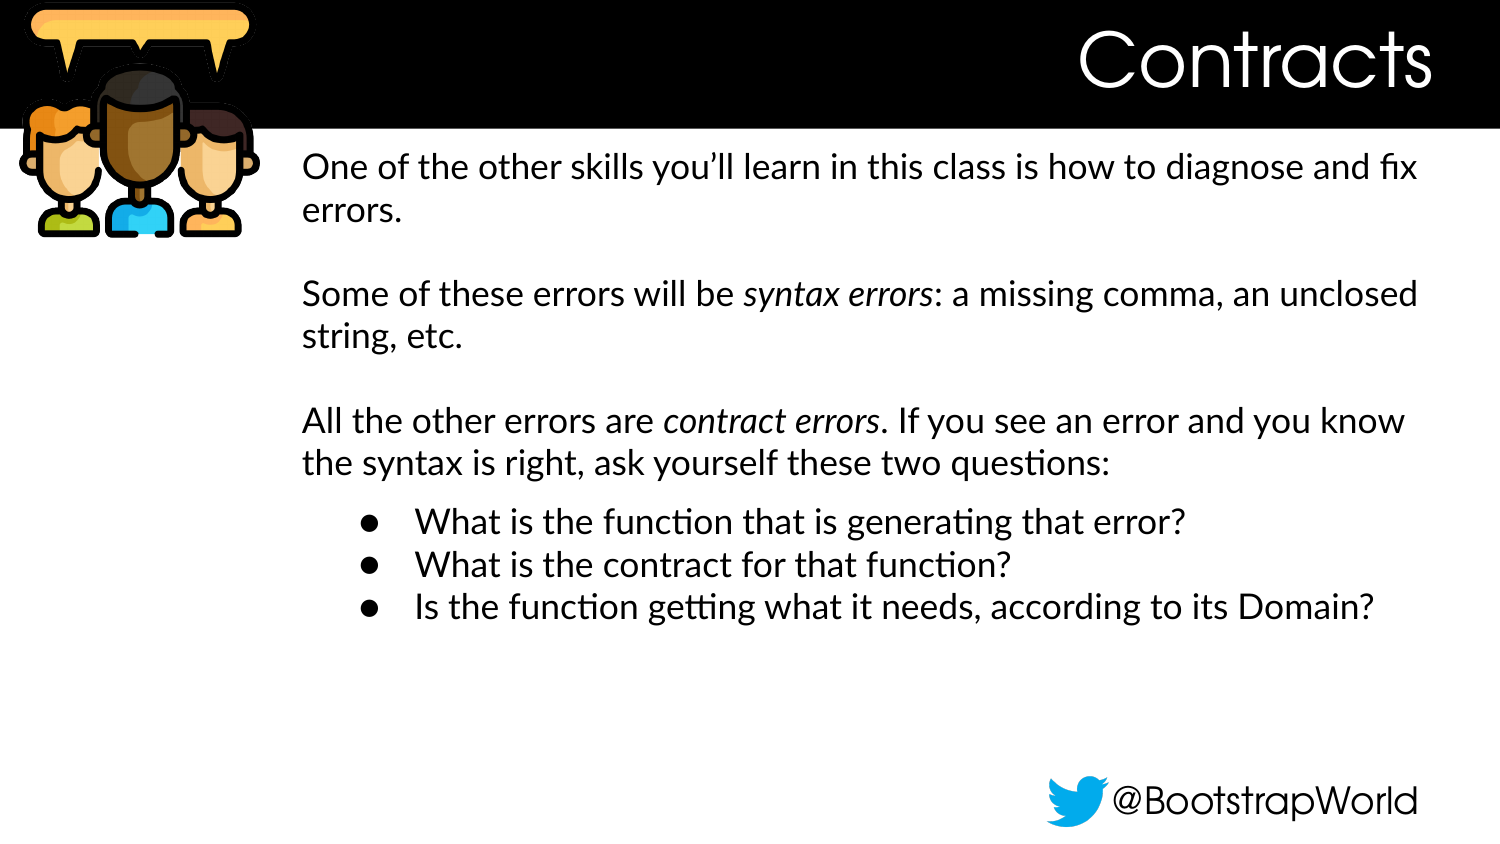

# Contracts
One of the other skills you’ll learn in this class is how to diagnose and fix errors.
Some of these errors will be syntax errors: a missing comma, an unclosed string, etc.
All the other errors are contract errors. If you see an error and you know the syntax is right, ask yourself these two questions:
What is the function that is generating that error?
What is the contract for that function?
Is the function getting what it needs, according to its Domain?